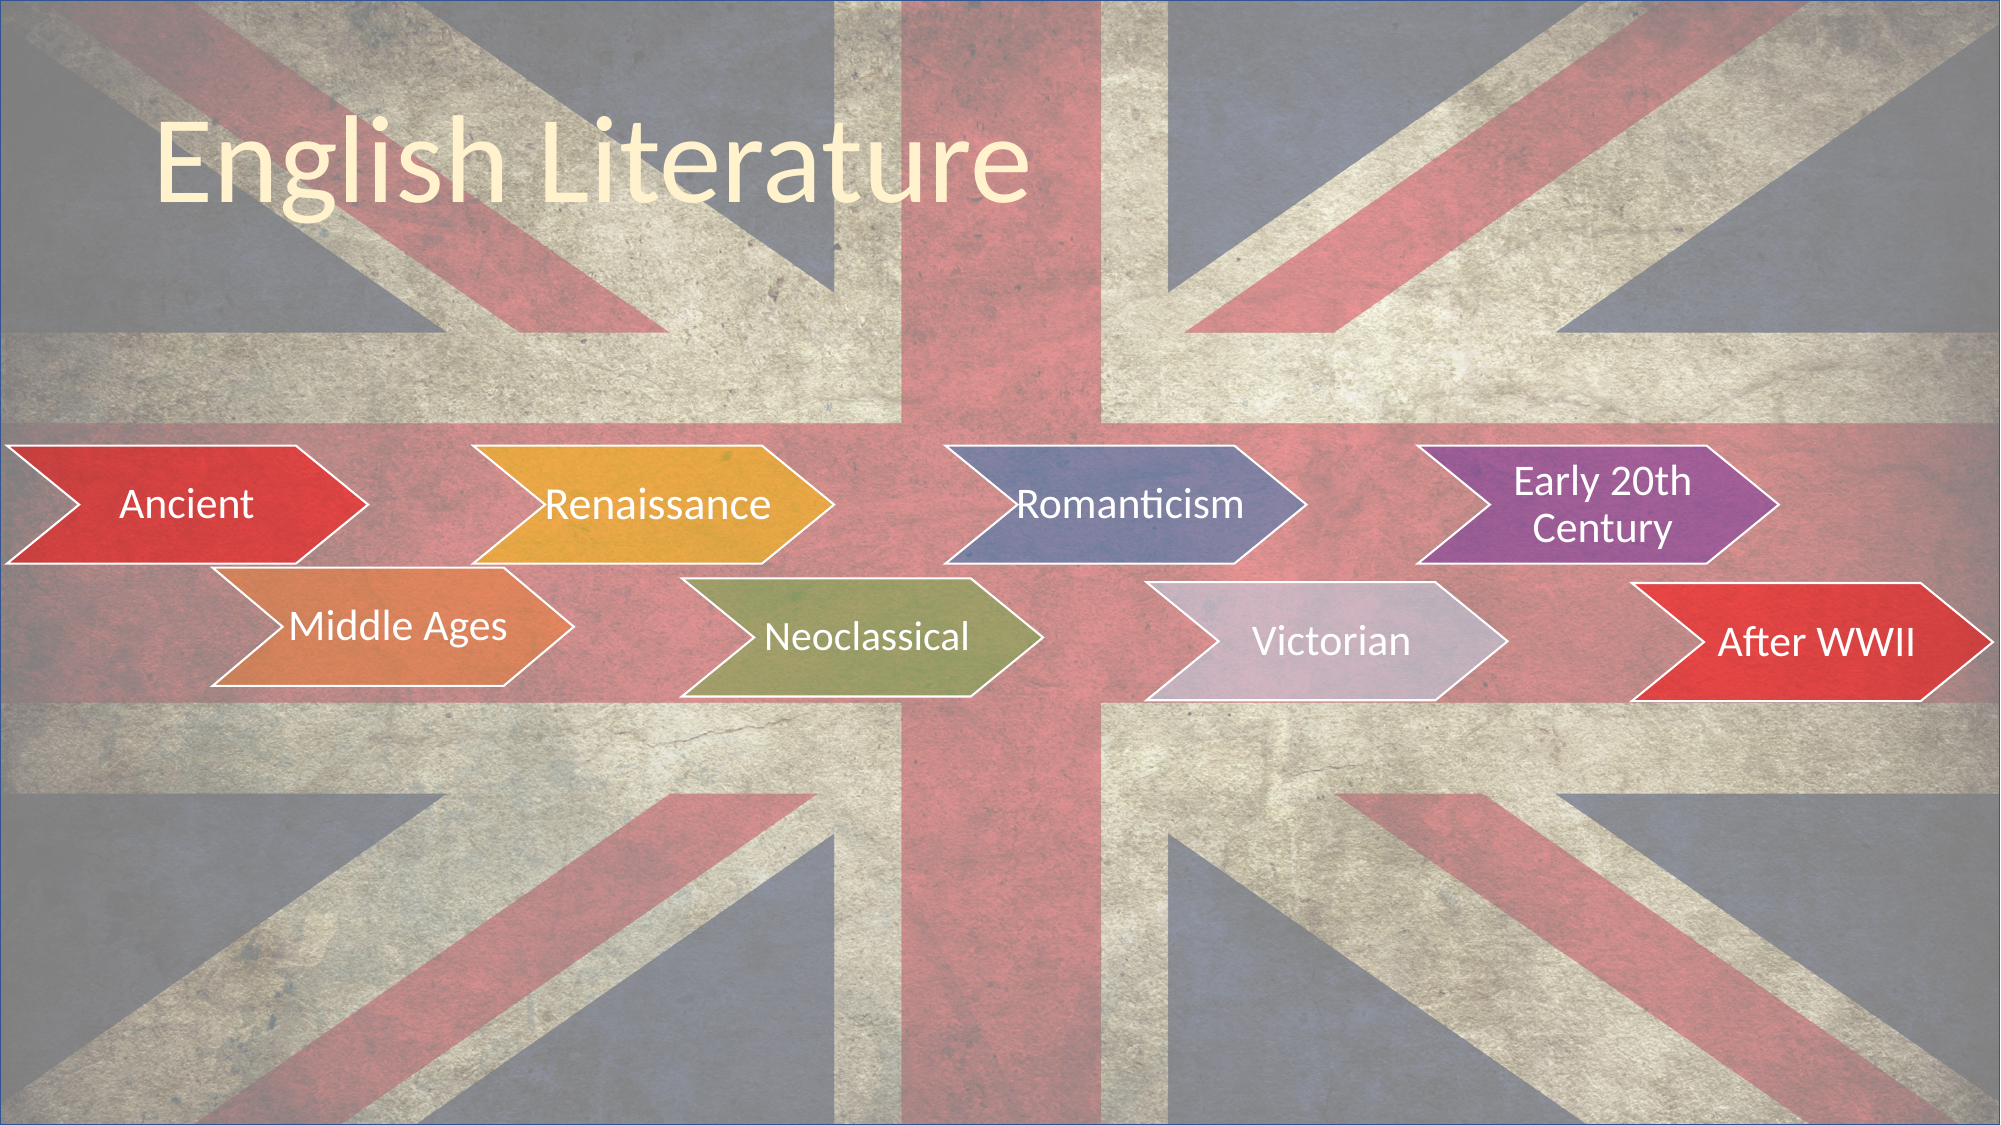

# English Literature
Ancient
Renaissance
Romanticism
Early 20th Century
Middle Ages
Neoclassical
Victorian
After WWII